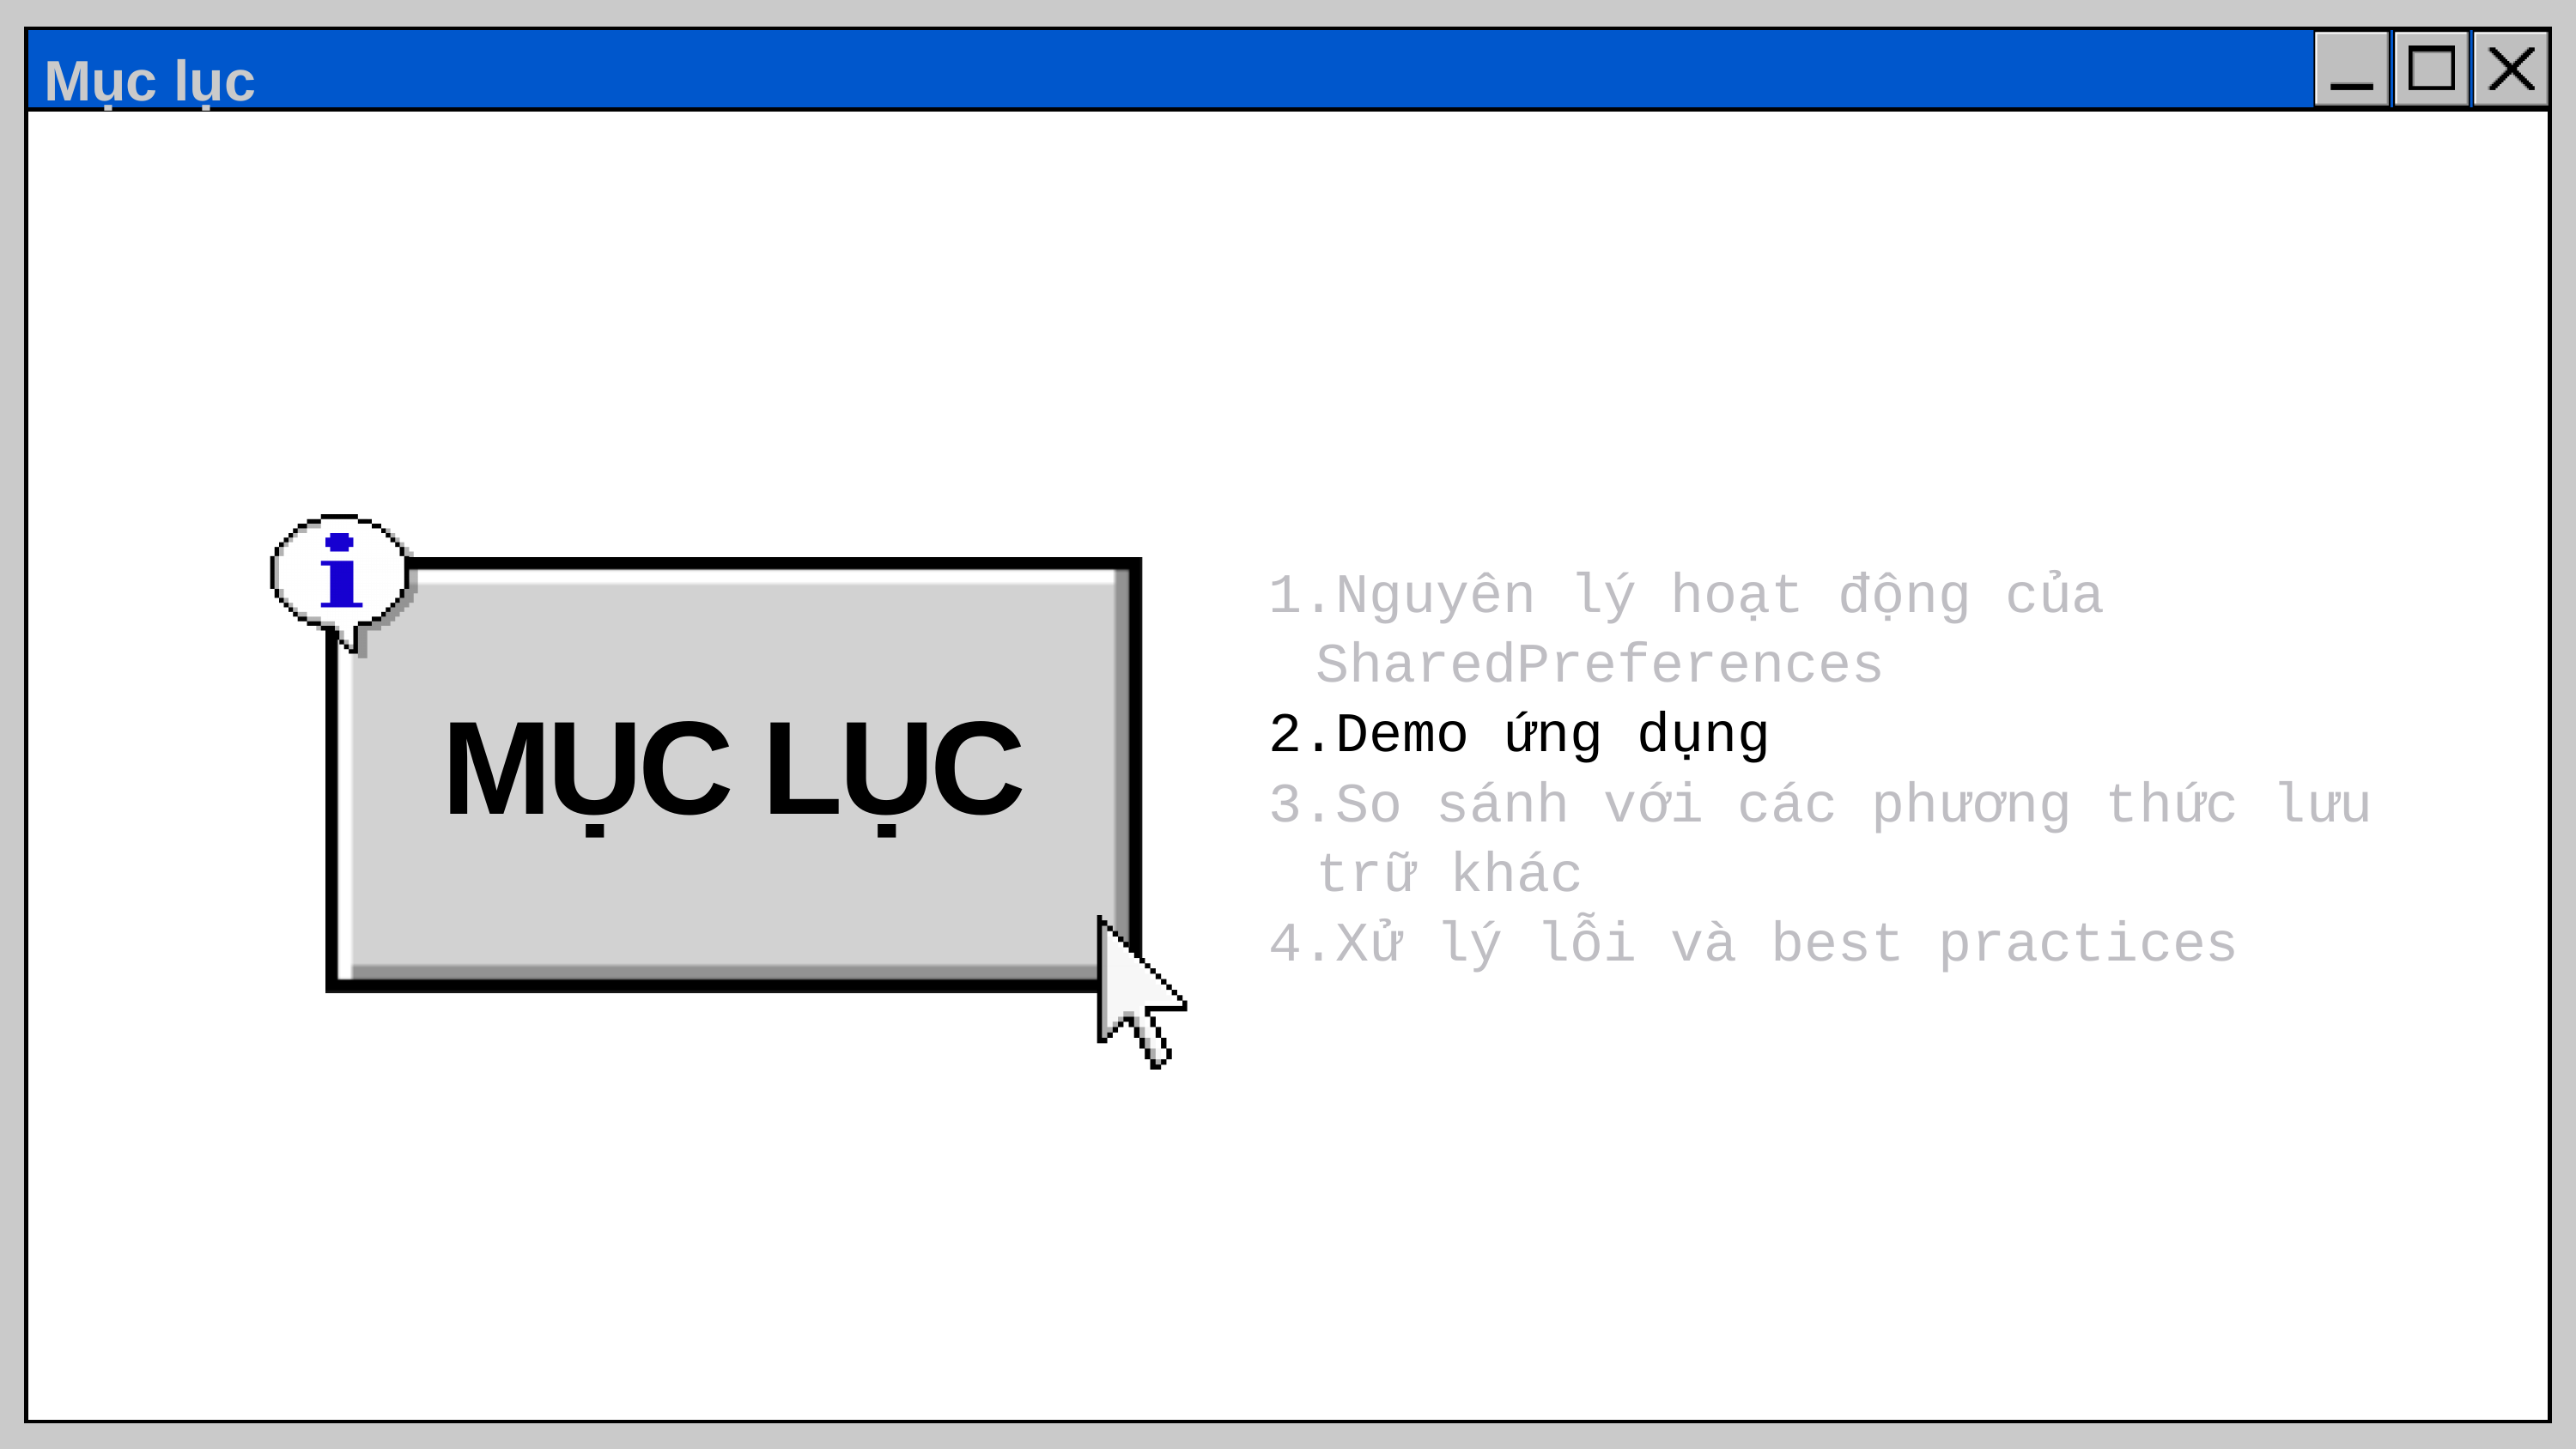

Mục lục

Nguyên lý hoạt động của SharedPreferences
Demo ứng dụng
So sánh với các phương thức lưu trữ khác
Xử lý lỗi và best practices

MỤC LỤC